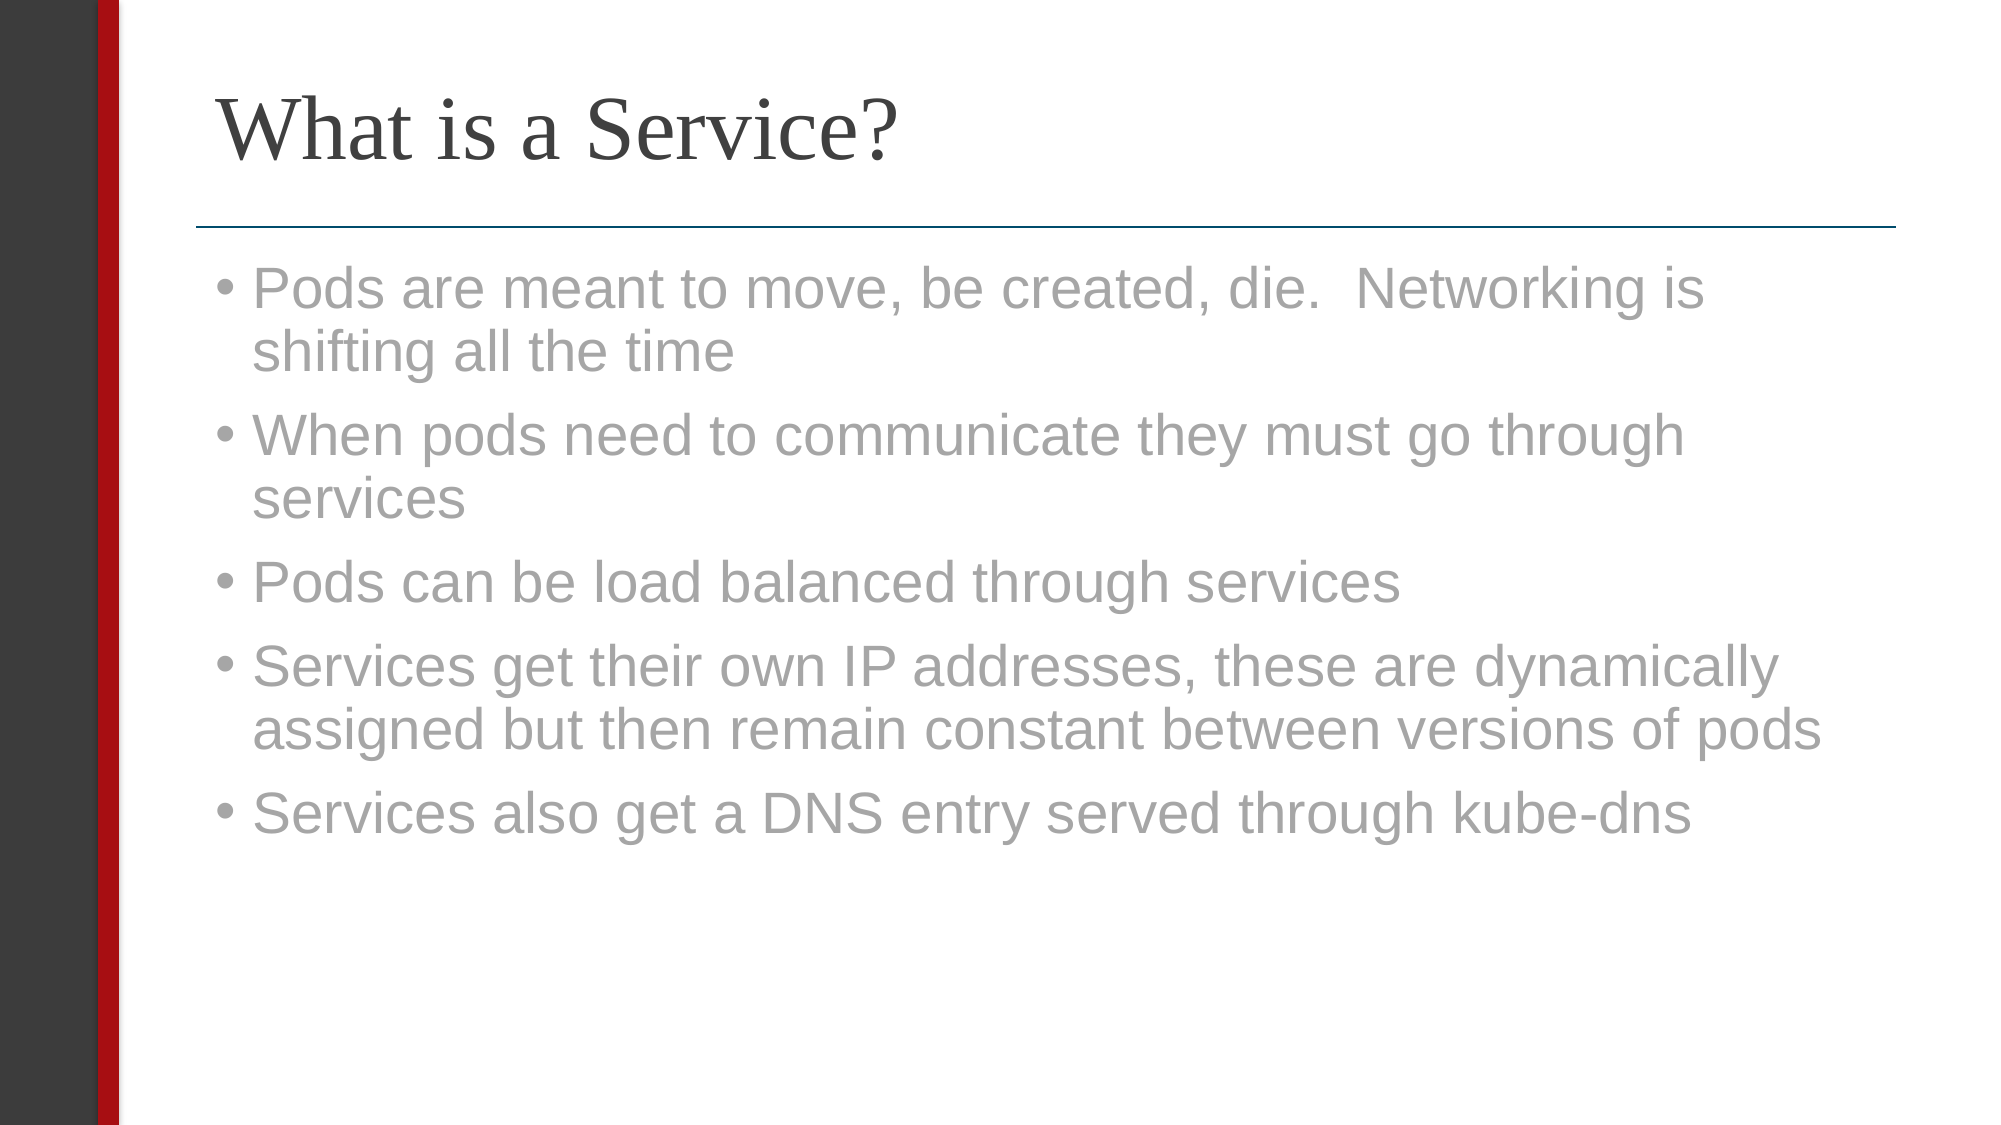

# What is a Service?
Pods are meant to move, be created, die.  Networking is shifting all the time
When pods need to communicate they must go through services
Pods can be load balanced through services
Services get their own IP addresses, these are dynamically assigned but then remain constant between versions of pods
Services also get a DNS entry served through kube-dns